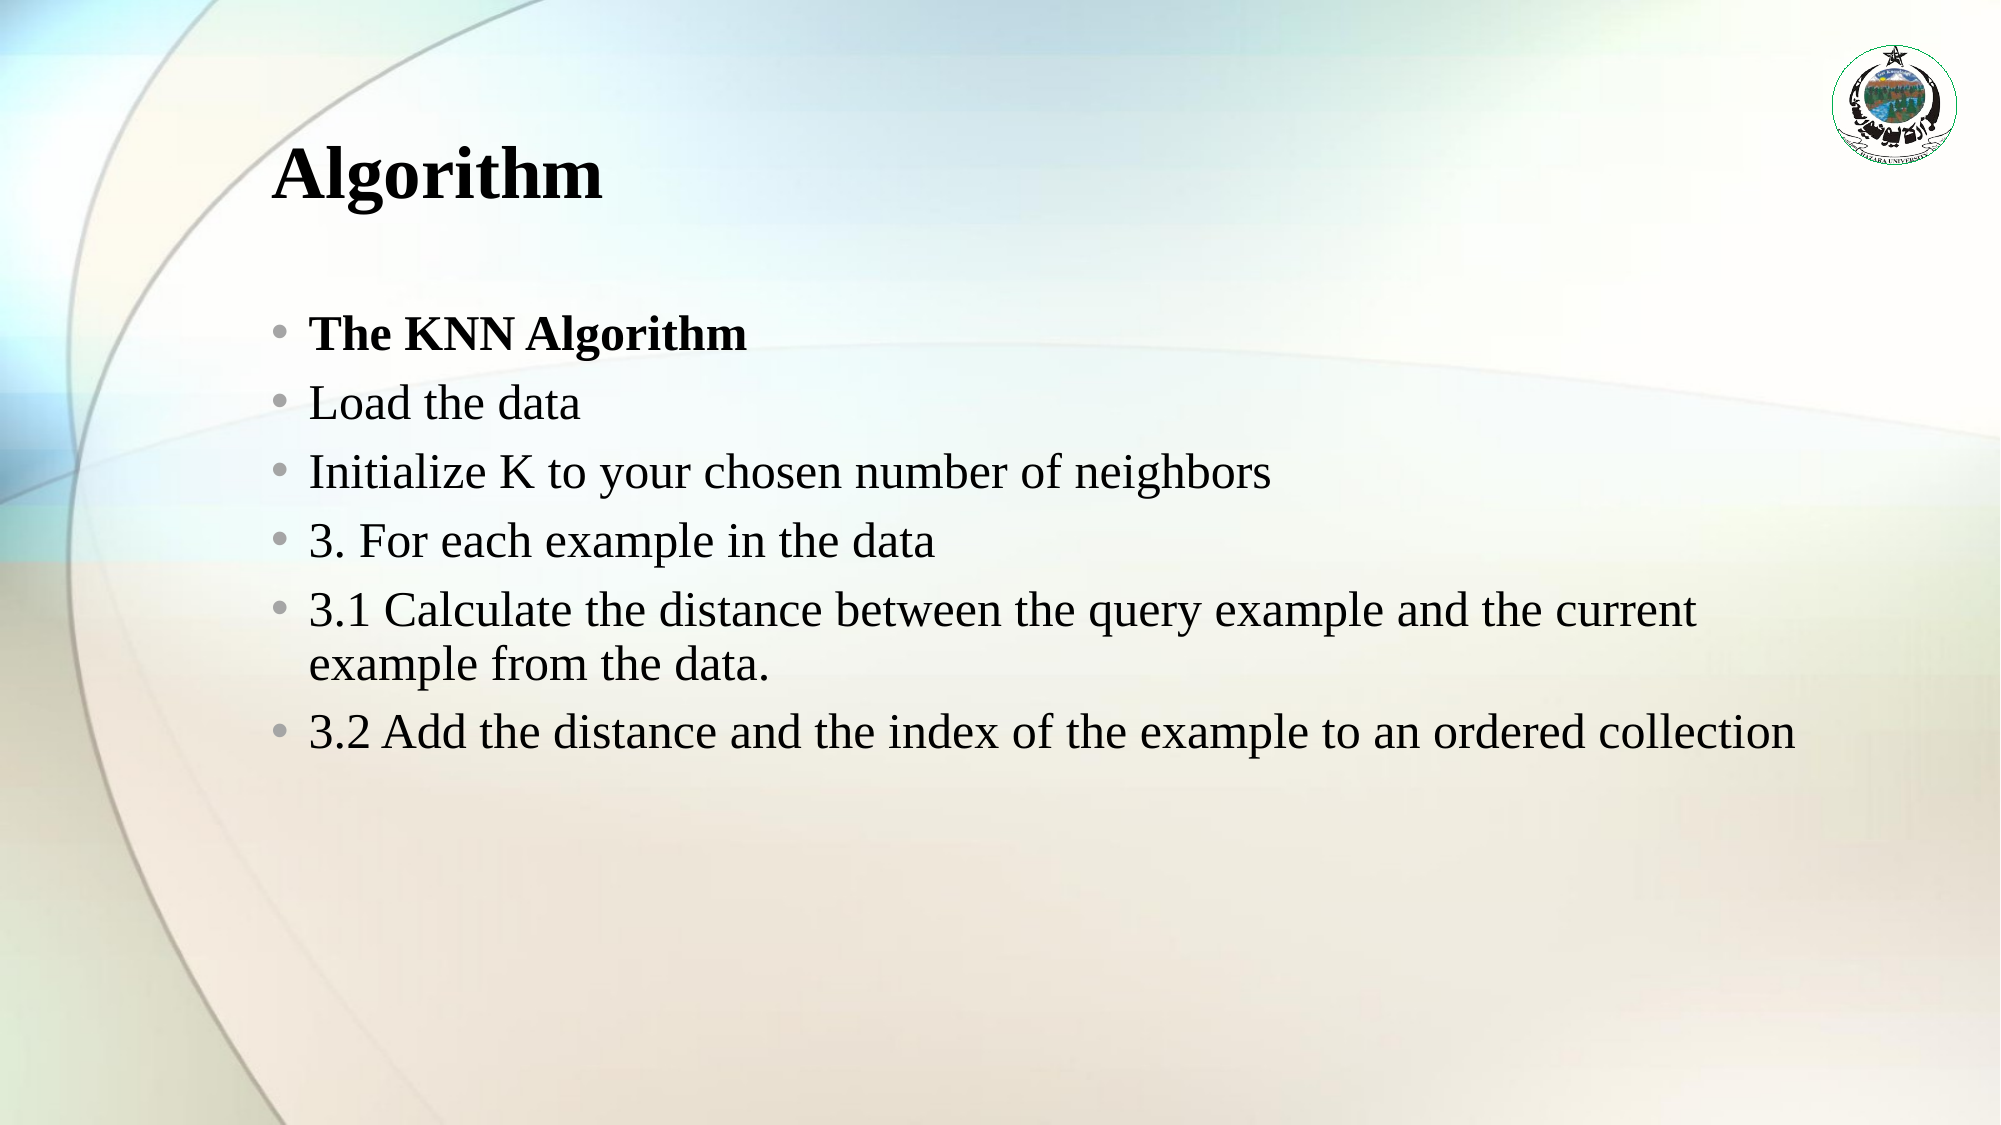

# Algorithm
The KNN Algorithm
Load the data
Initialize K to your chosen number of neighbors
3. For each example in the data
3.1 Calculate the distance between the query example and the current example from the data.
3.2 Add the distance and the index of the example to an ordered collection